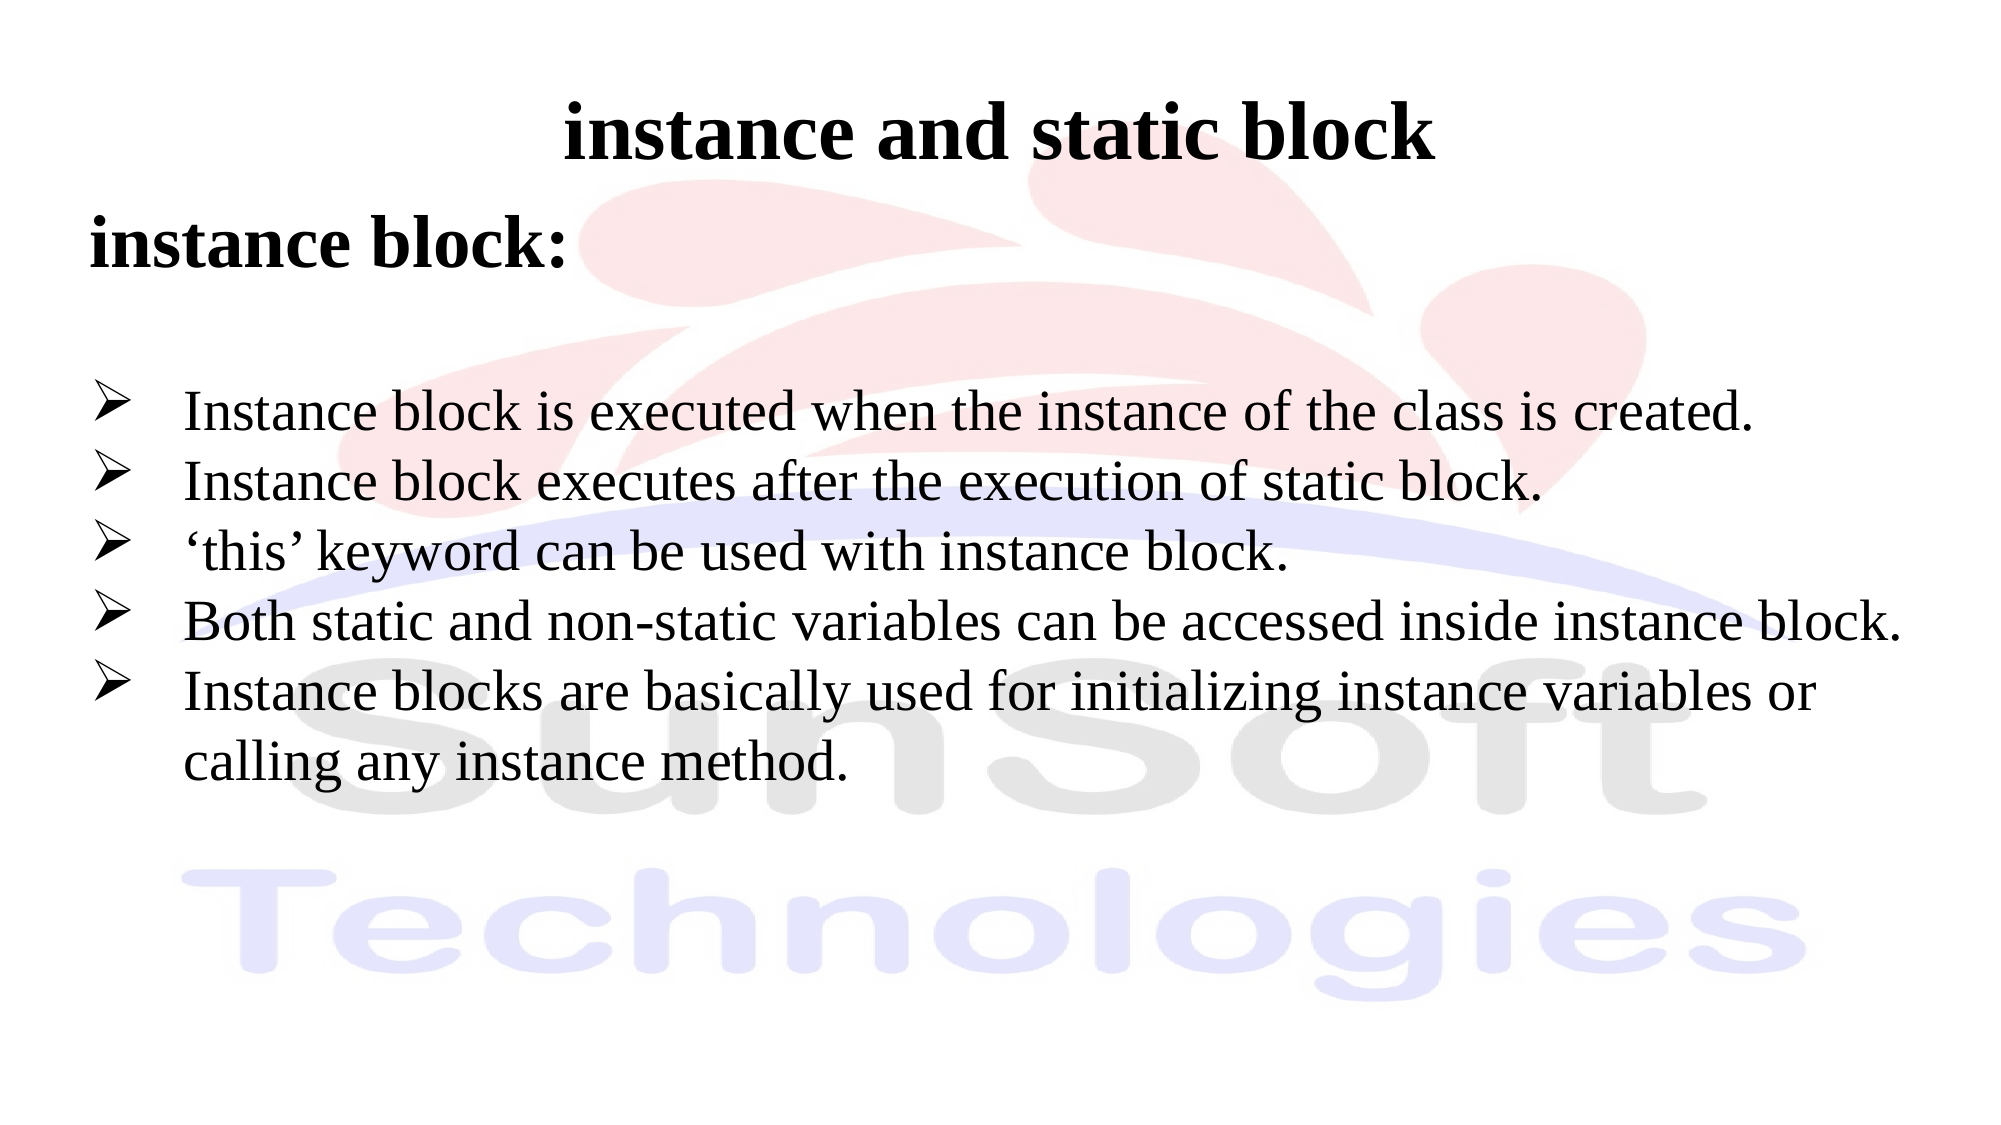

instance and static block
instance block:

Instance block is executed when the instance of the class is created.
Instance block executes after the execution of static block.
‘this’ keyword can be used with instance block.
Both static and non-static variables can be accessed inside instance block.
Instance blocks are basically used for initializing instance variables or calling any instance method.